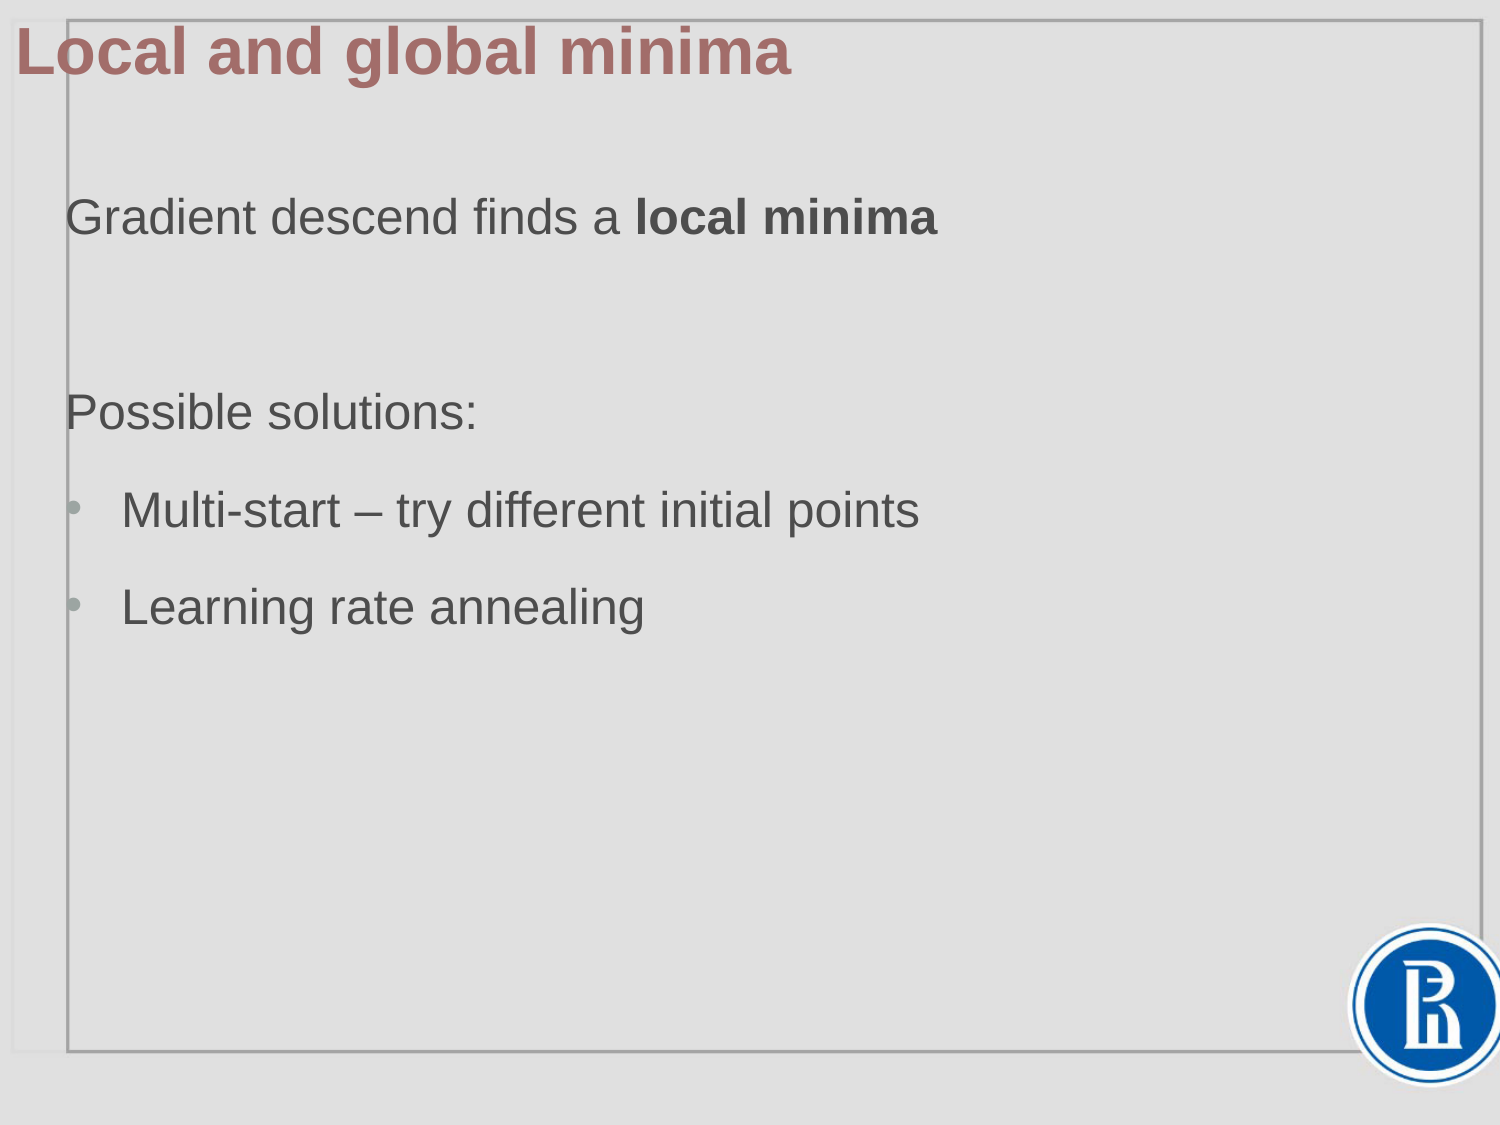

# Local and global minima

Gradient descend finds a local minima

Possible solutions:
Multi-start – try different initial points
Learning rate annealing